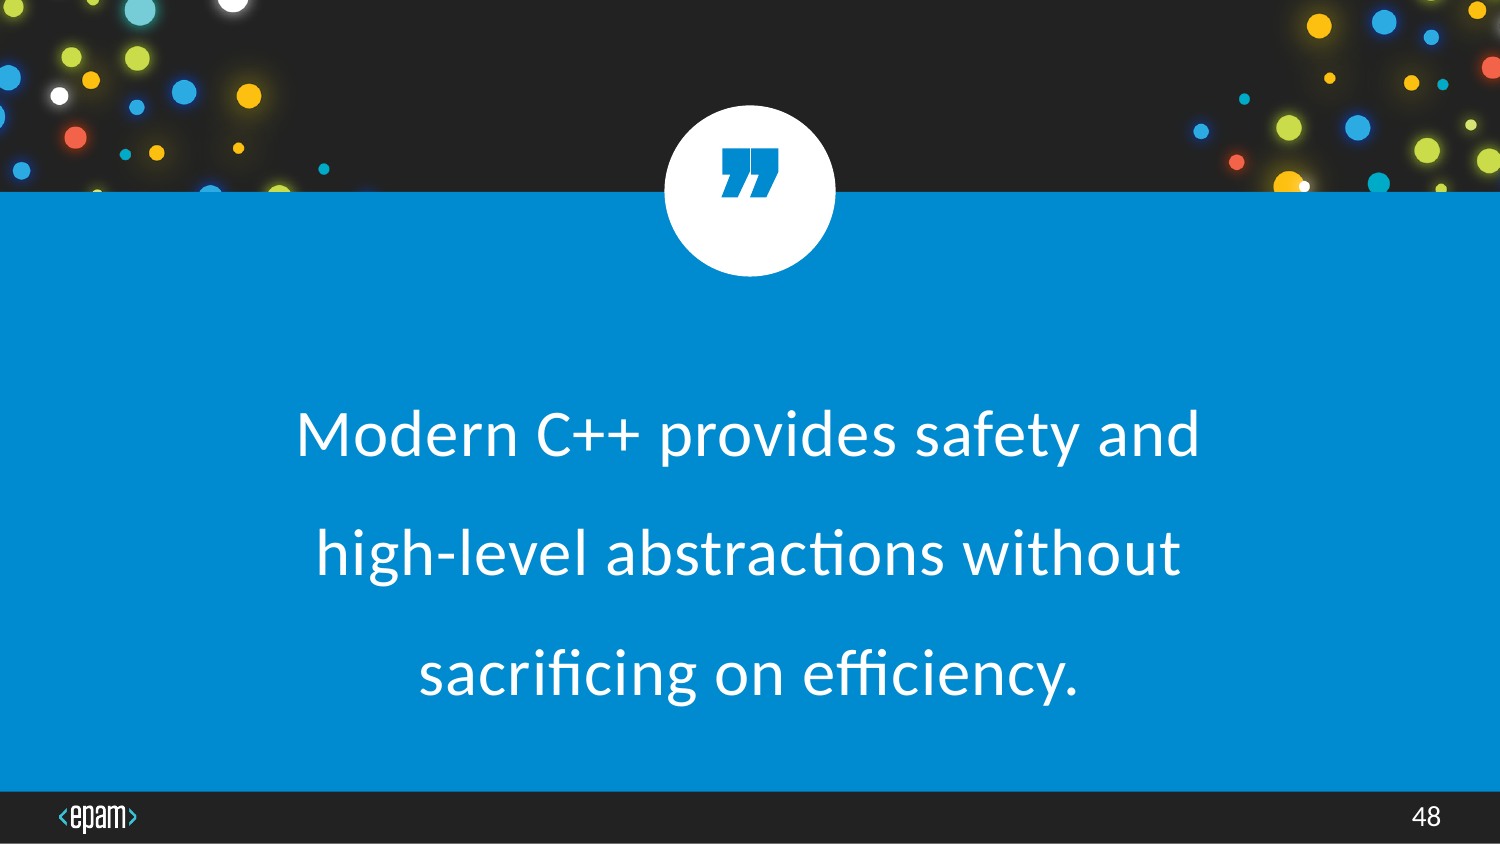

Modern C++ provides safety and high-level abstractions without sacrificing on efficiency.
48